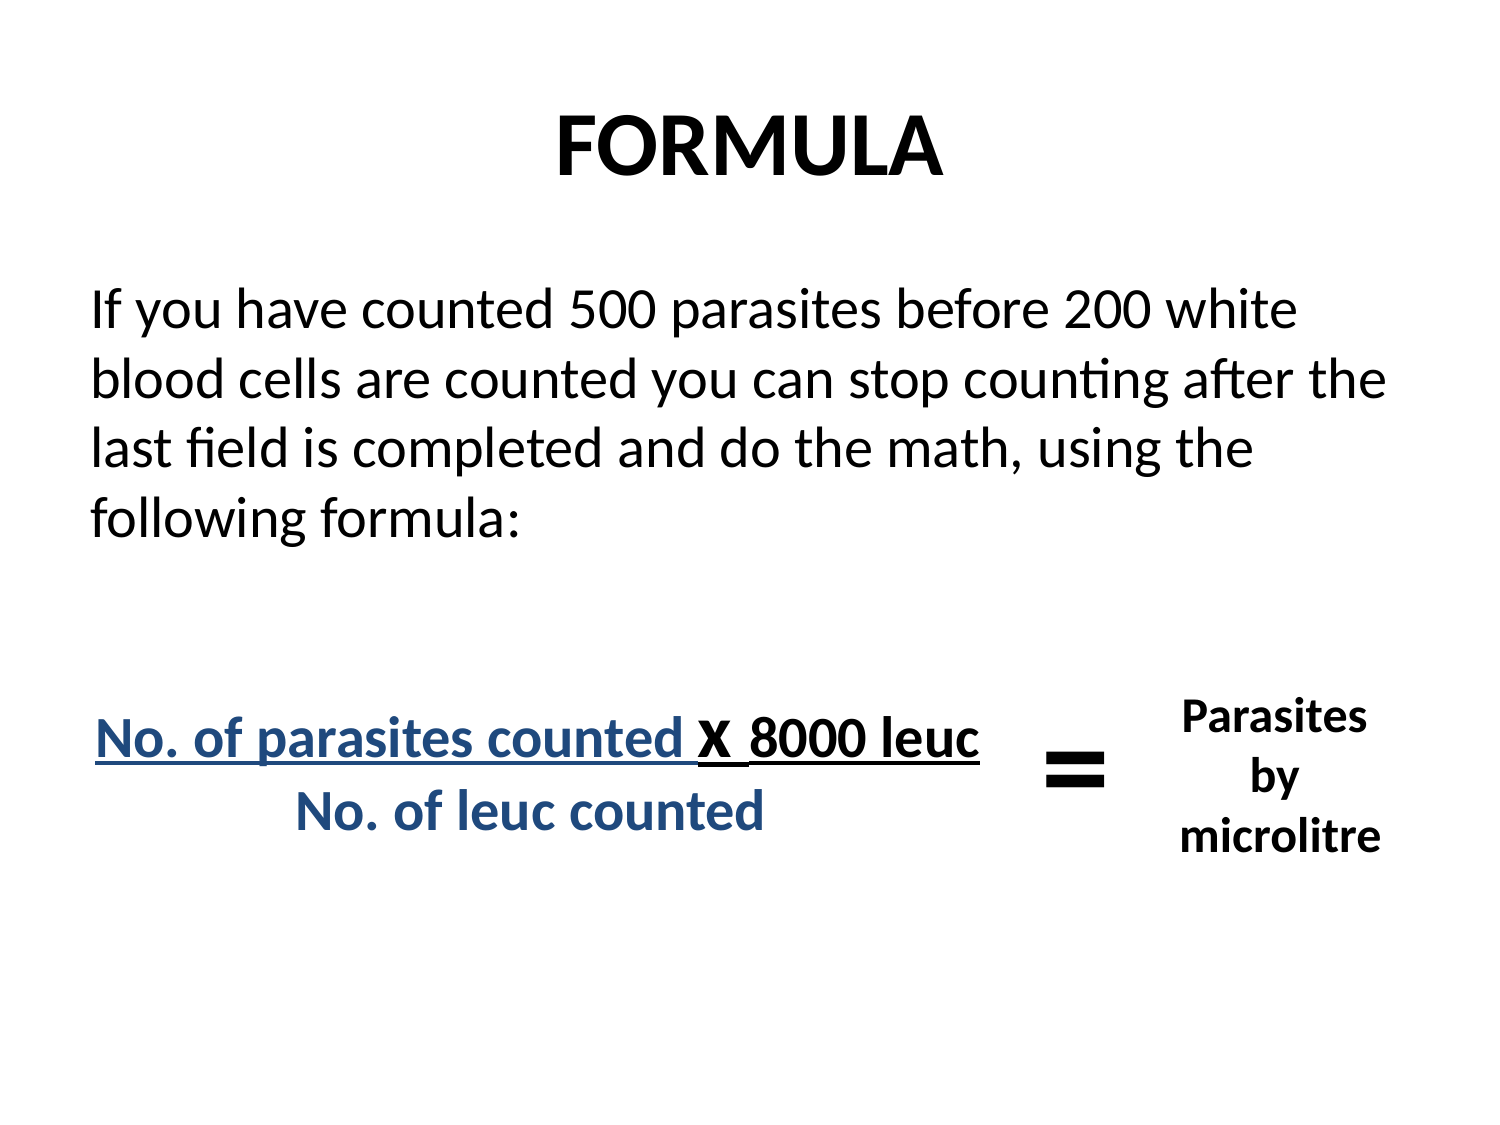

# FORMULA
If you have counted 500 parasites before 200 white blood cells are counted you can stop counting after the last field is completed and do the math, using the following formula:
=

No. of parasites counted x 8000 leuc
No. of leuc counted
Parasites
by
microlitre